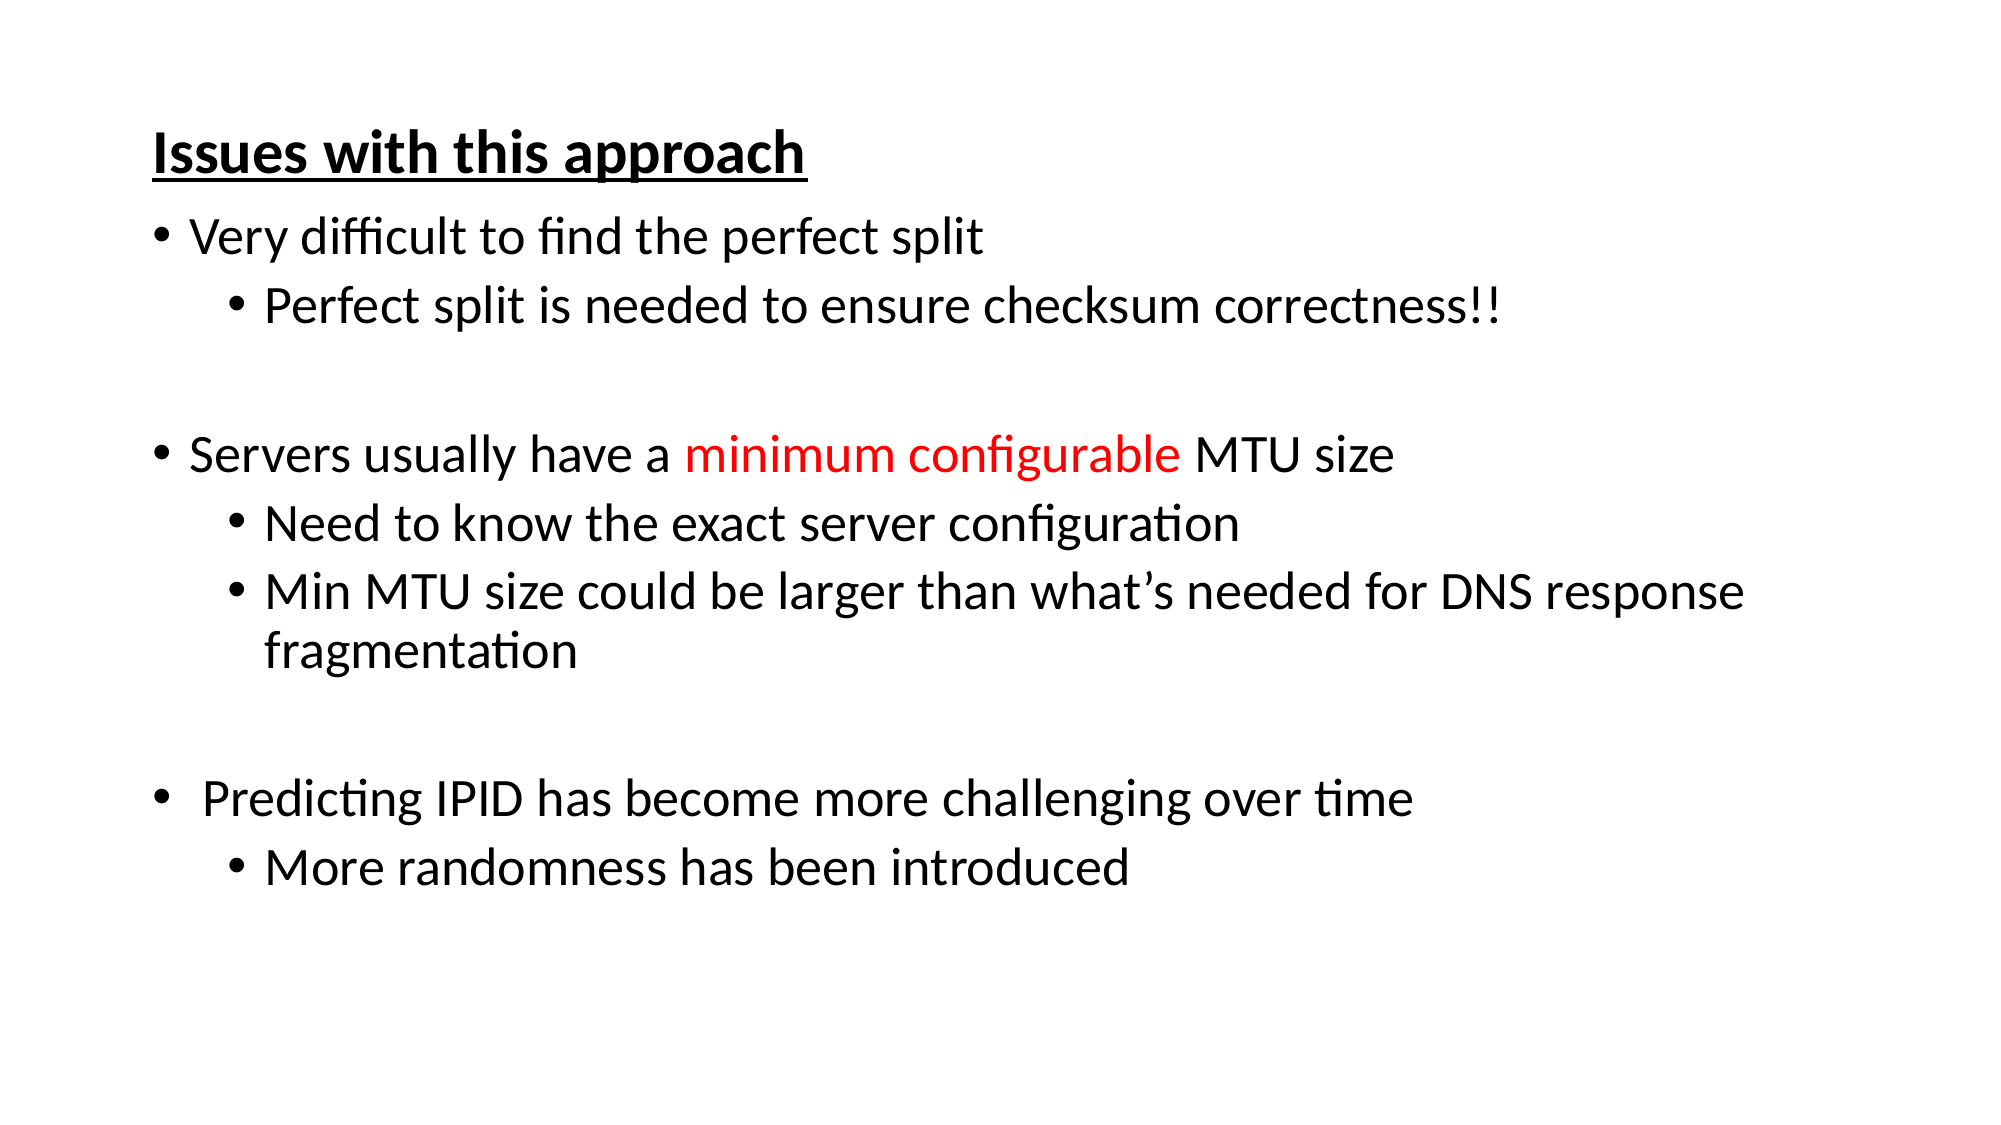

Issues with this approach
Very difficult to find the perfect split
Perfect split is needed to ensure checksum correctness!!

Servers usually have a minimum configurable MTU size
Need to know the exact server configuration
Min MTU size could be larger than what’s needed for DNS response fragmentation

 Predicting IPID has become more challenging over time
More randomness has been introduced